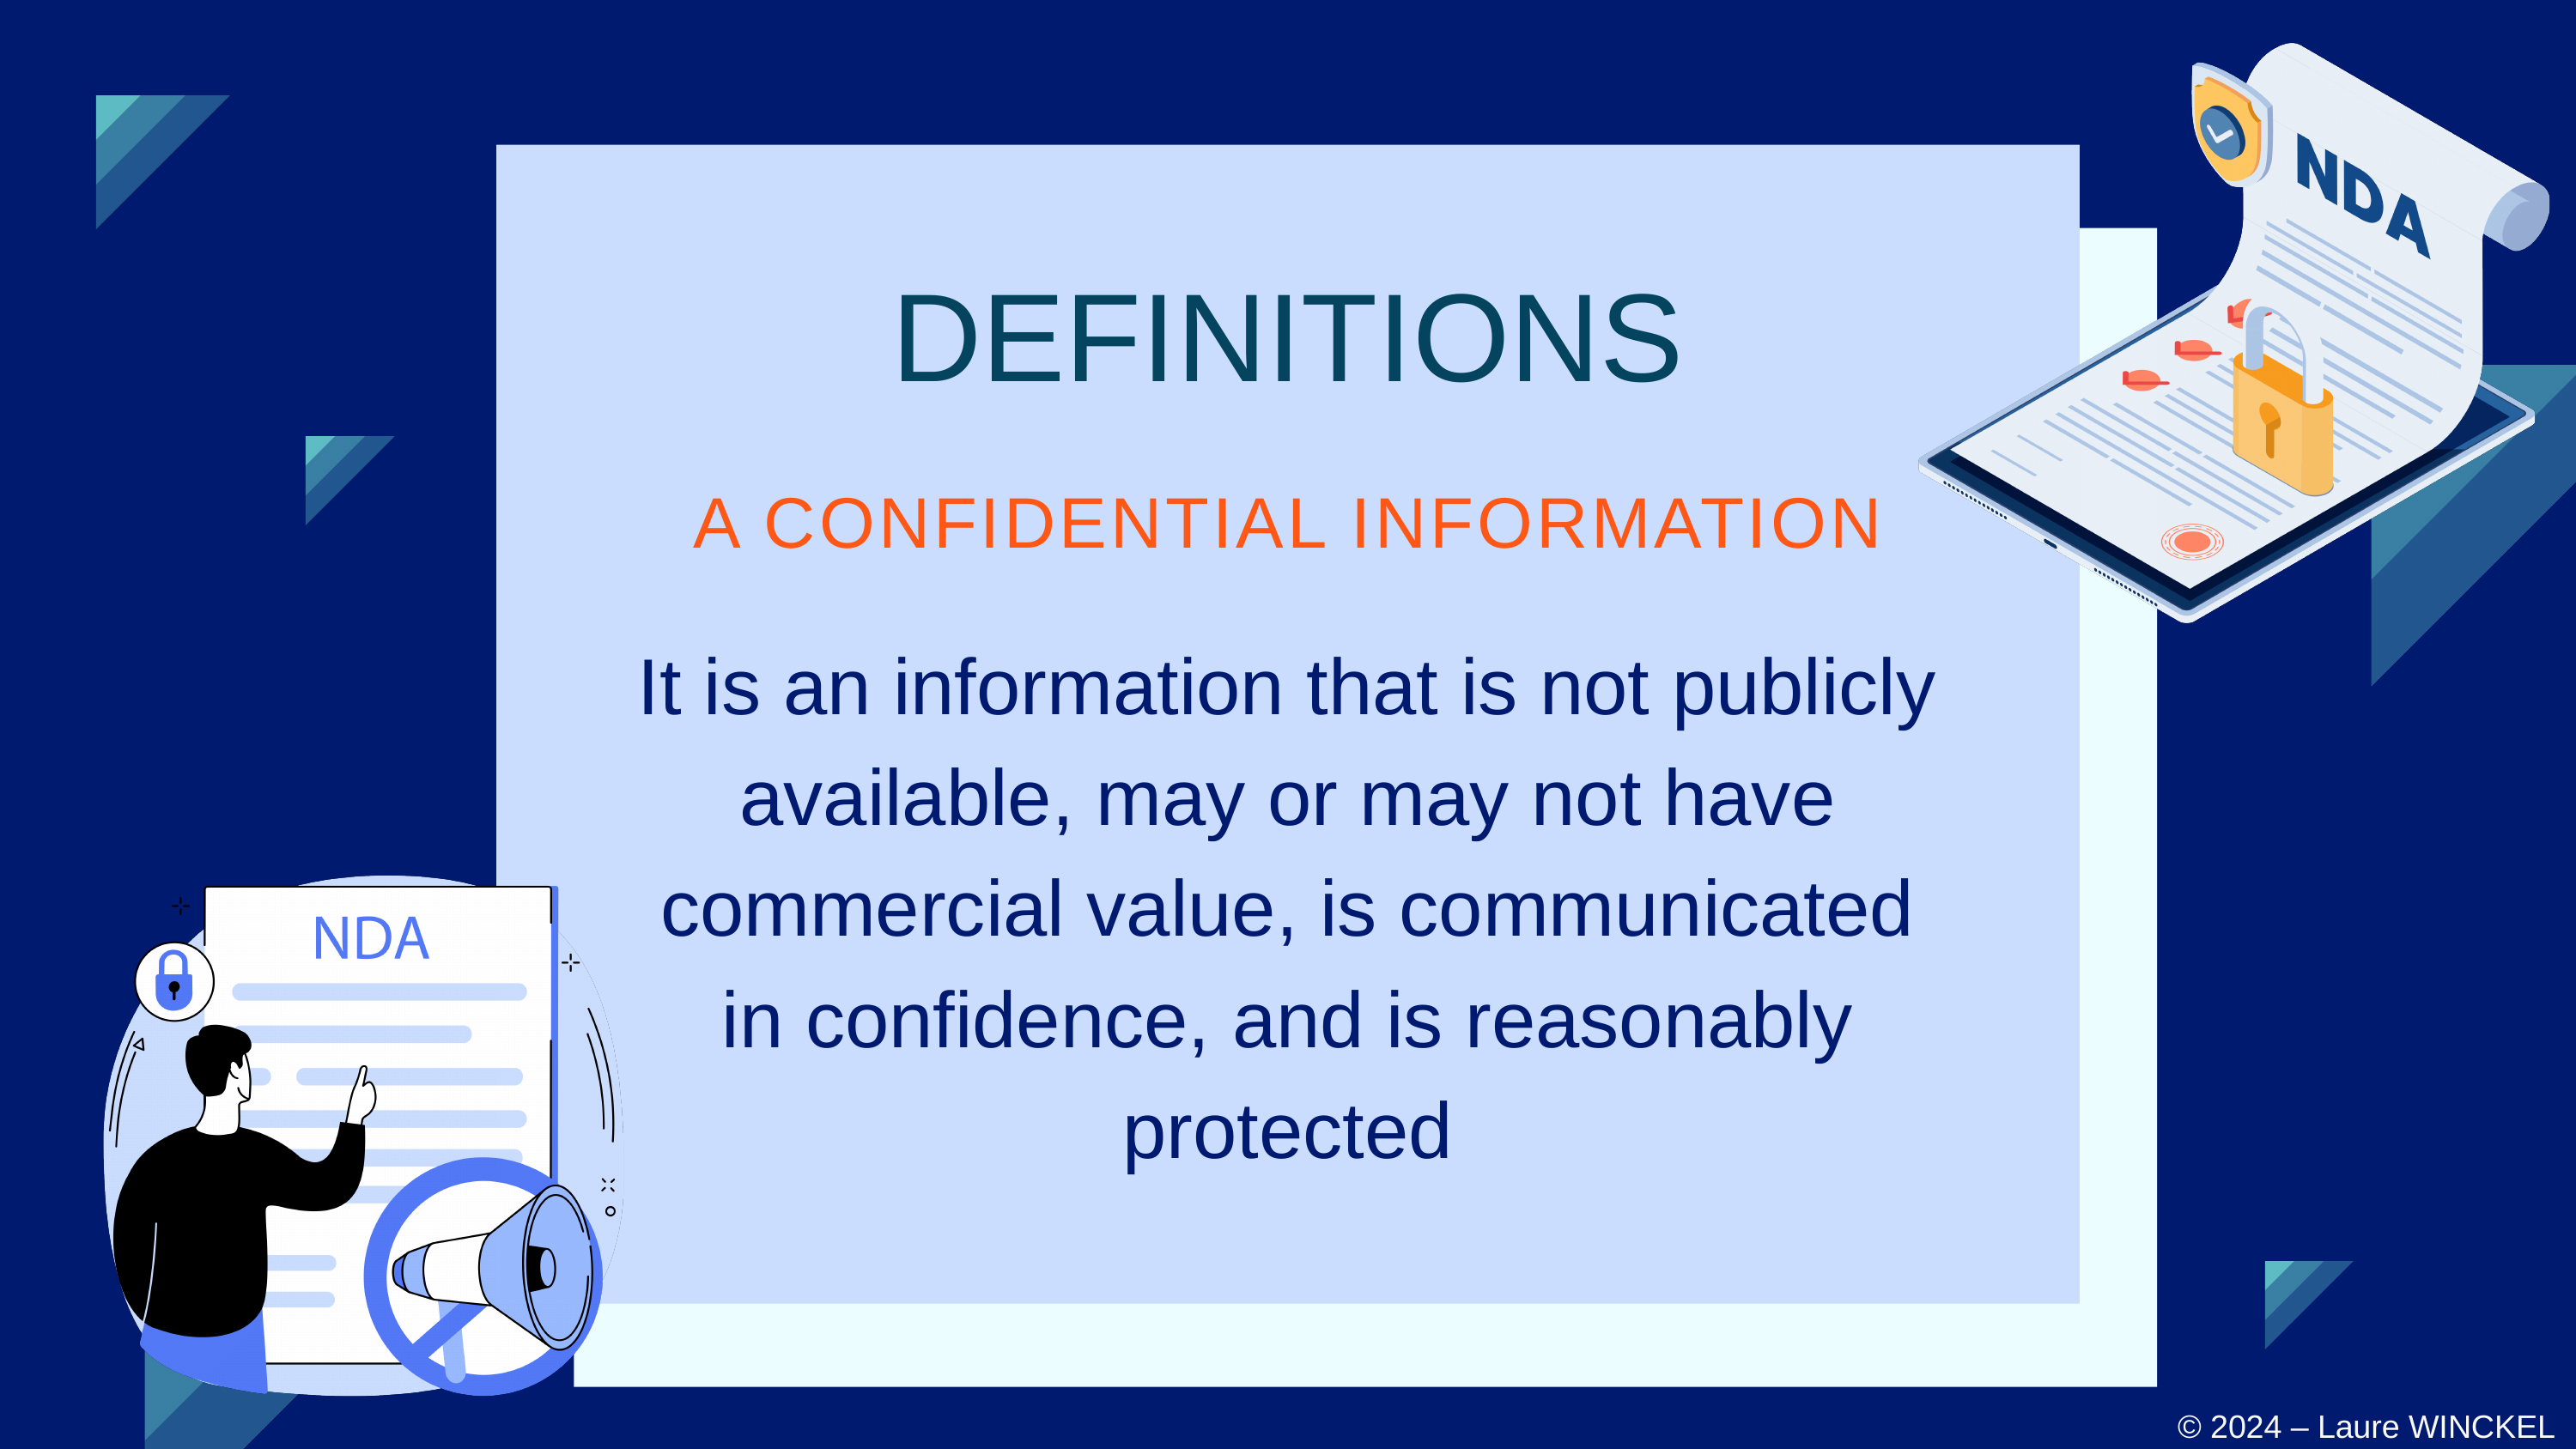

DEFINITIONS

A CONFIDENTIAL INFORMATION
It is an information that is not publicly available, may or may not have commercial value, is communicated in confidence, and is reasonably protected

© 2024 – Laure WINCKEL